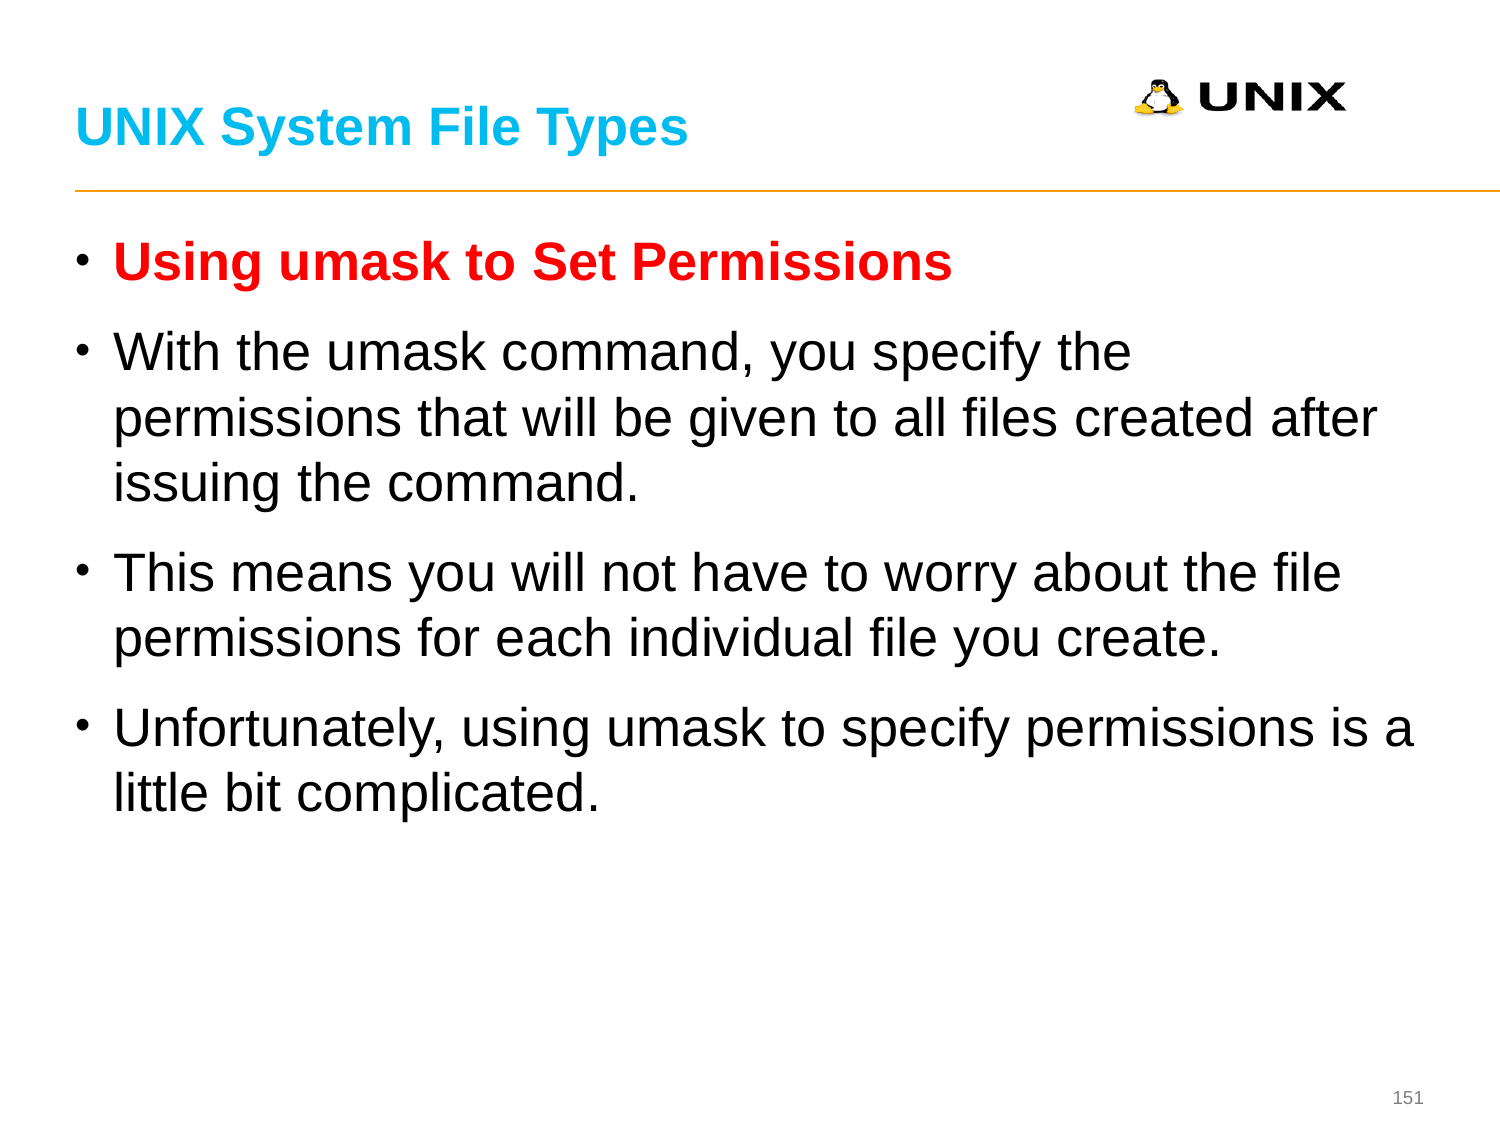

# UNIX System File Types
Using umask to Set Permissions
With the umask command, you specify the permissions that will be given to all files created after issuing the command.
This means you will not have to worry about the file permissions for each individual file you create.
Unfortunately, using umask to specify permissions is a little bit complicated.